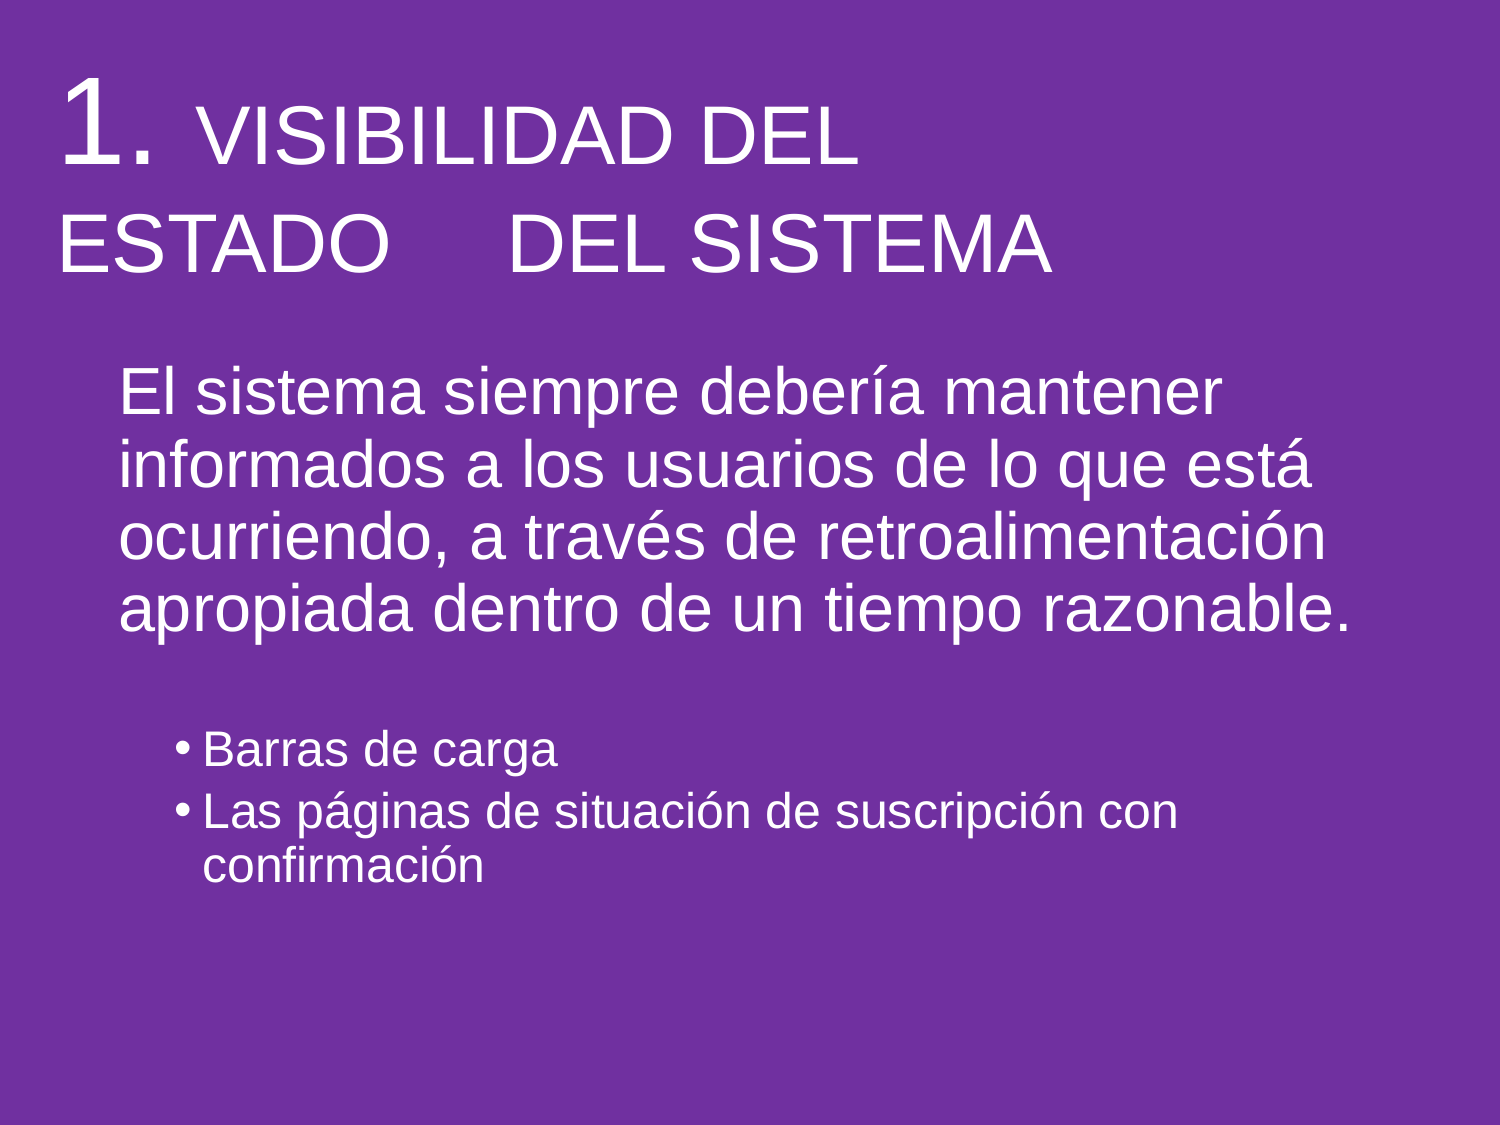

1. VISIBILIDAD DEL ESTADO 	DEL SISTEMA
El sistema siempre debería mantener informados a los usuarios de lo que está ocurriendo, a través de retroalimentación apropiada dentro de un tiempo razonable.

Barras de carga
Las páginas de situación de suscripción con confirmación